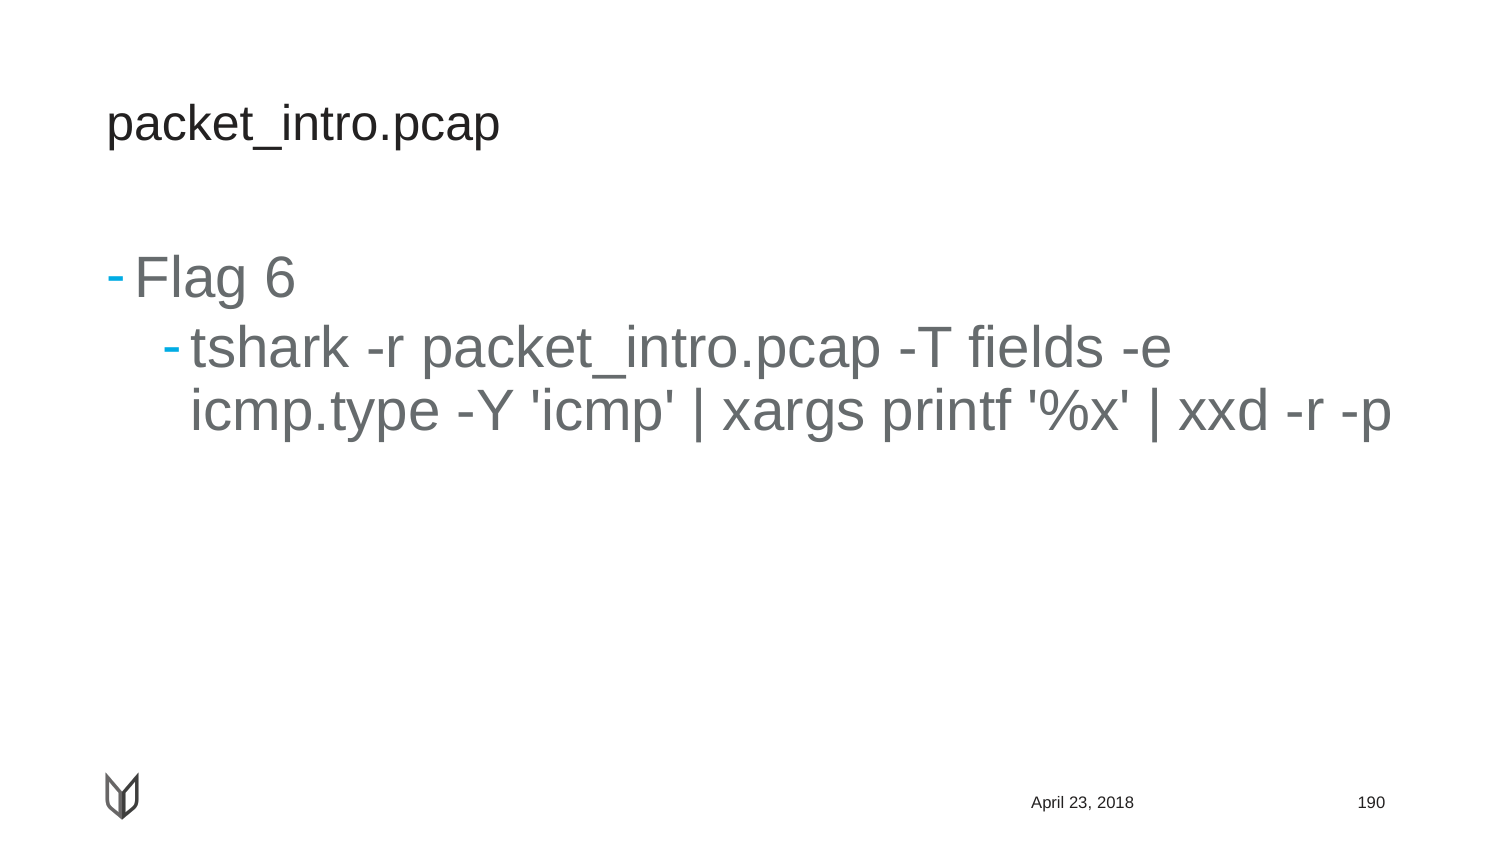

# packet_intro.pcap
Flag 6
tshark -r packet_intro.pcap -T fields -e icmp.type -Y 'icmp' | xargs printf '%x' | xxd -r -p
April 23, 2018
190